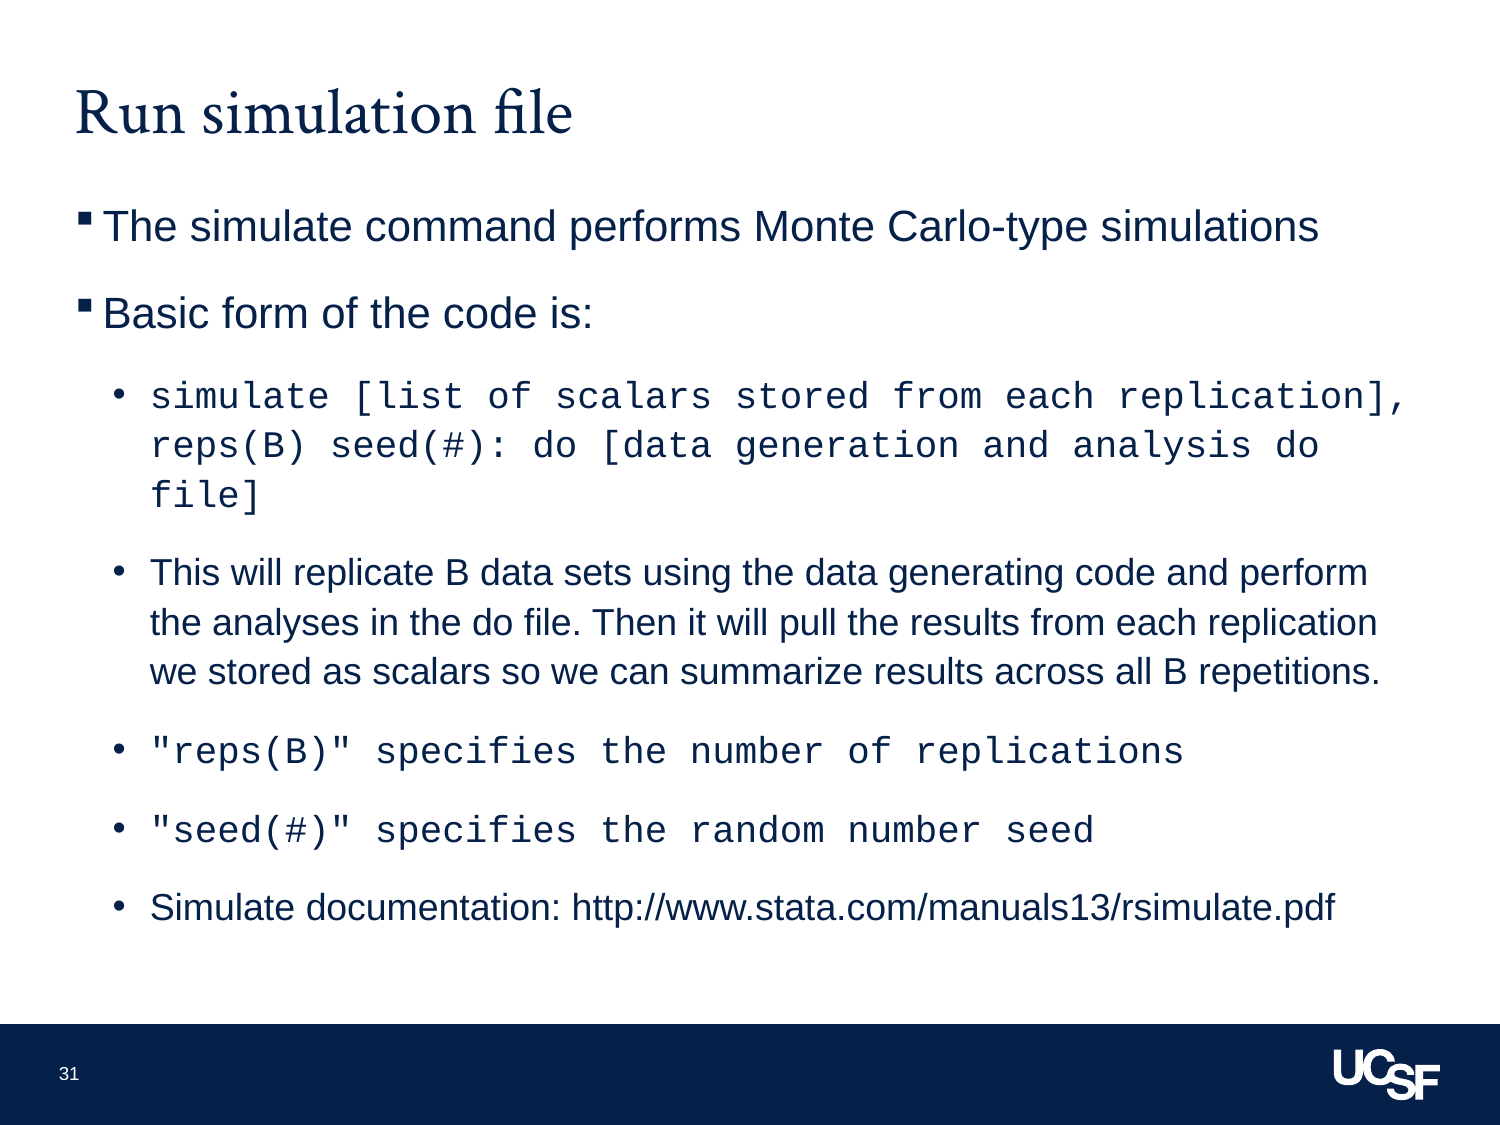

# Run simulation file
The simulate command performs Monte Carlo-type simulations
Basic form of the code is:
simulate [list of scalars stored from each replication], reps(B) seed(#): do [data generation and analysis do file]
This will replicate B data sets using the data generating code and perform the analyses in the do file. Then it will pull the results from each replication we stored as scalars so we can summarize results across all B repetitions.
"reps(B)" specifies the number of replications
"seed(#)" specifies the random number seed
Simulate documentation: http://www.stata.com/manuals13/rsimulate.pdf

31